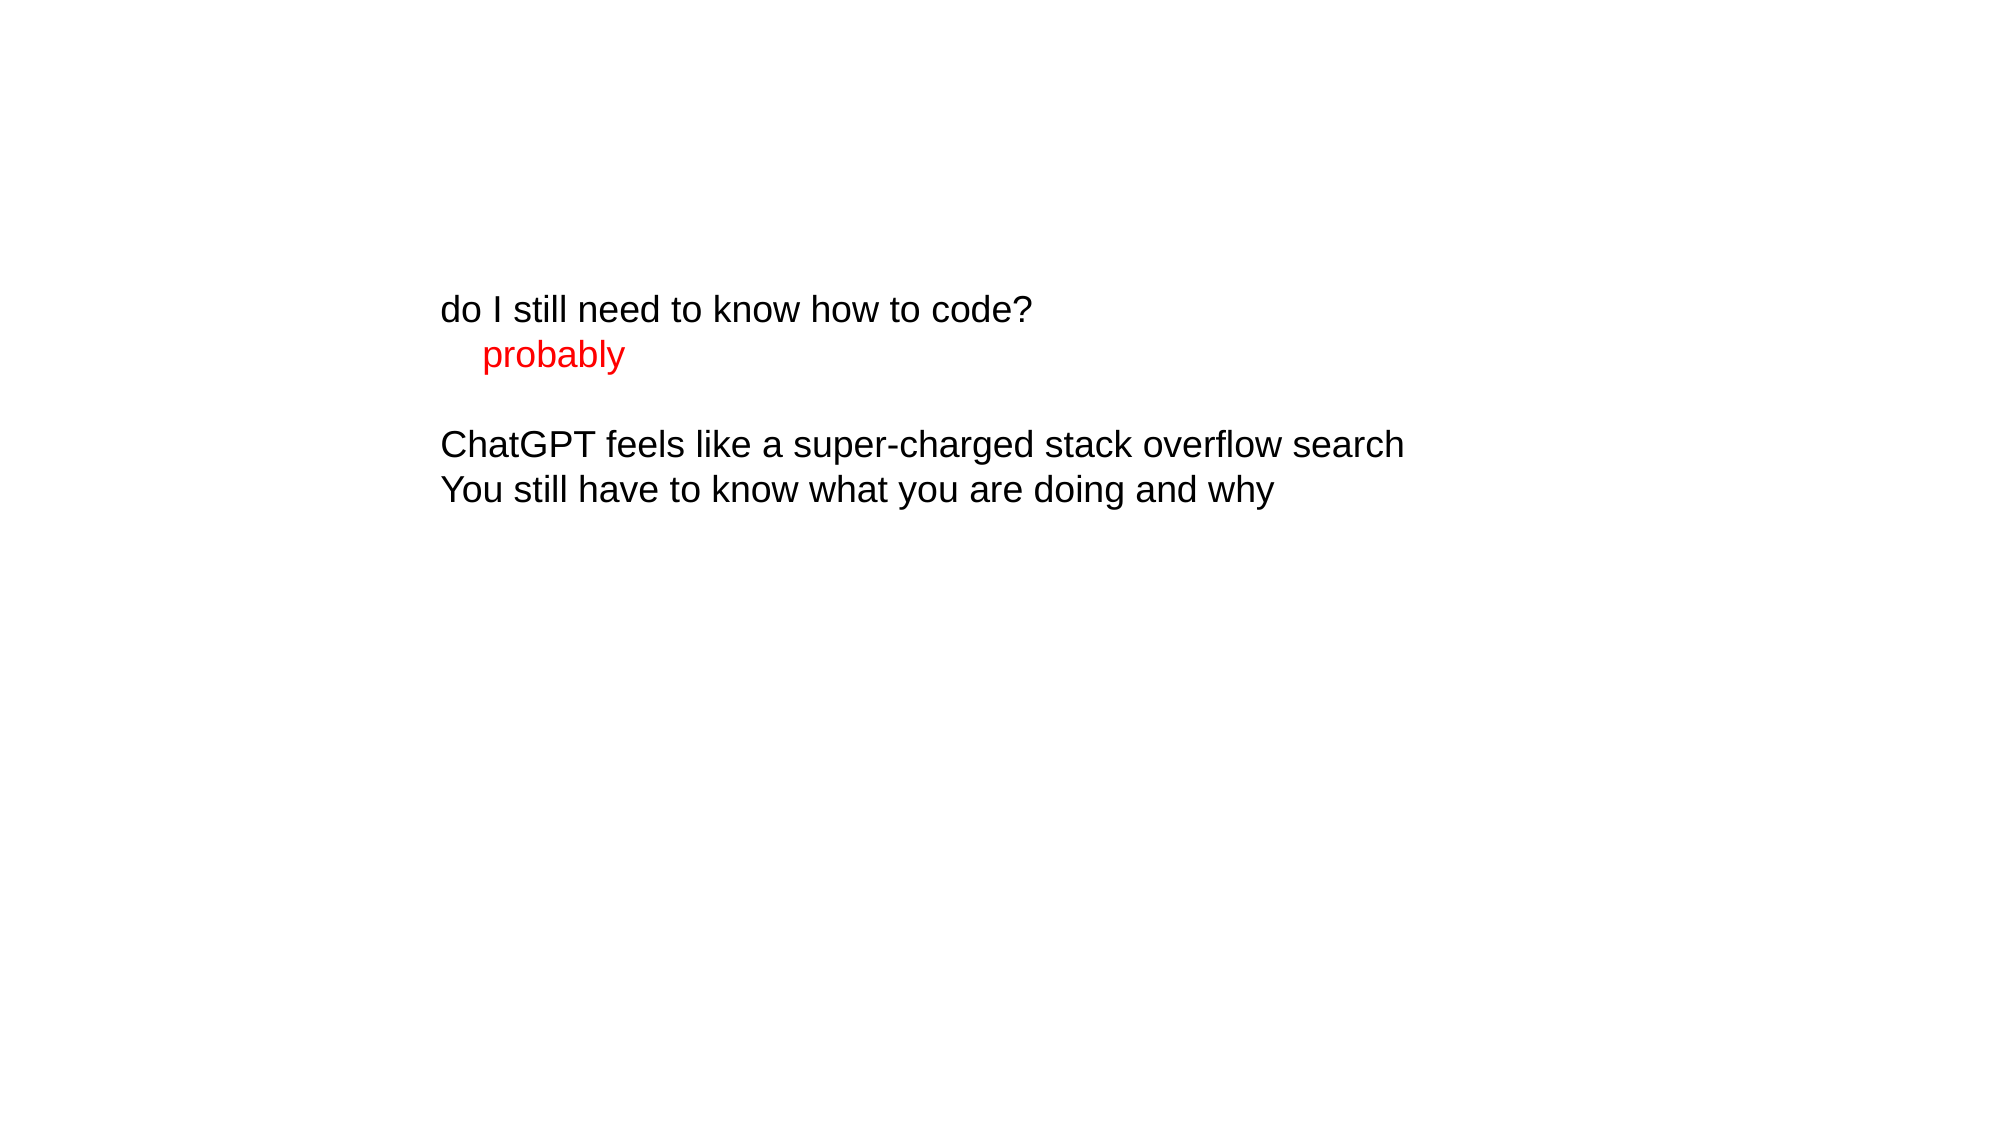

do I still need to know how to code?
    probably

ChatGPT feels like a super-charged stack overflow search
You still have to know what you are doing and why